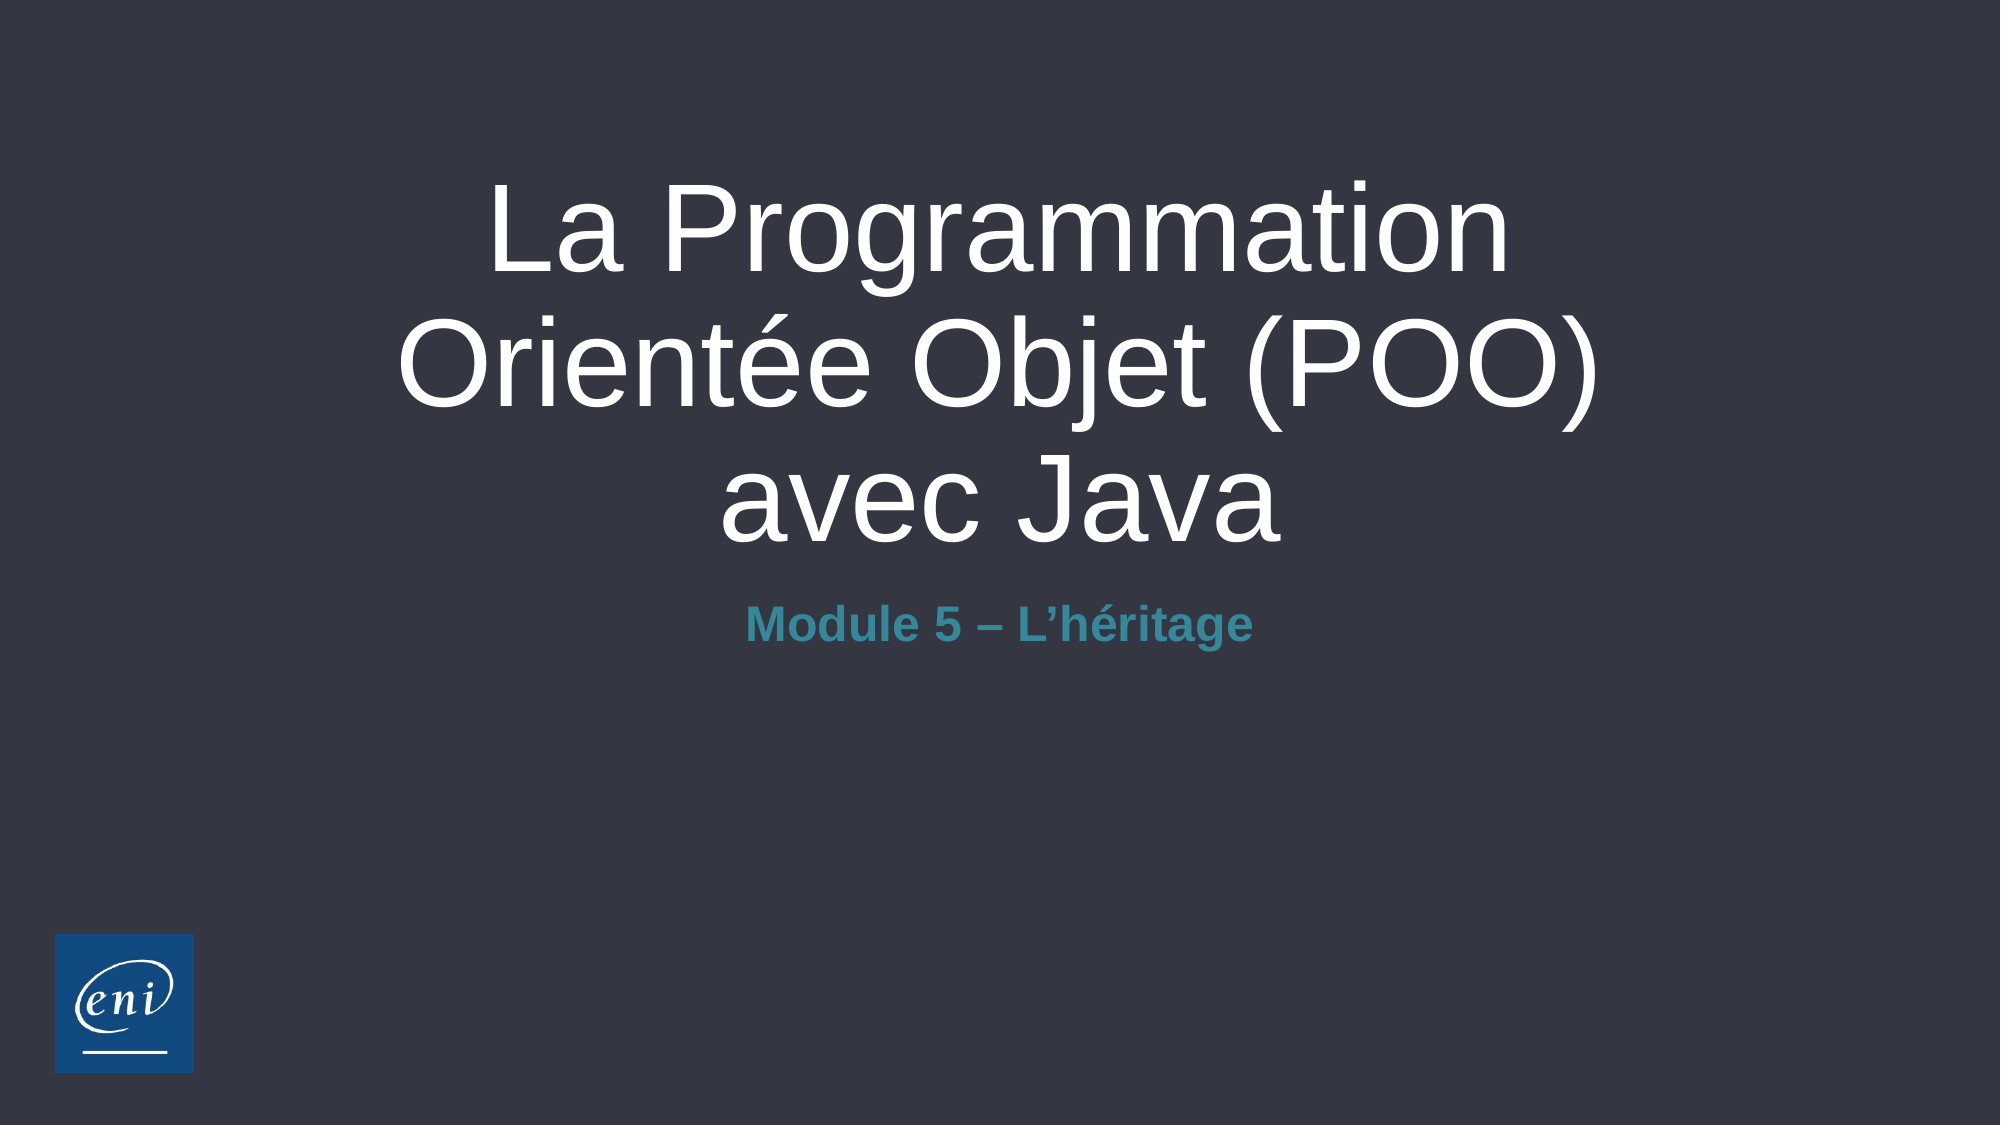

# La Programmation Orientée Objet (POO) avec Java
Module 5 – L’héritage